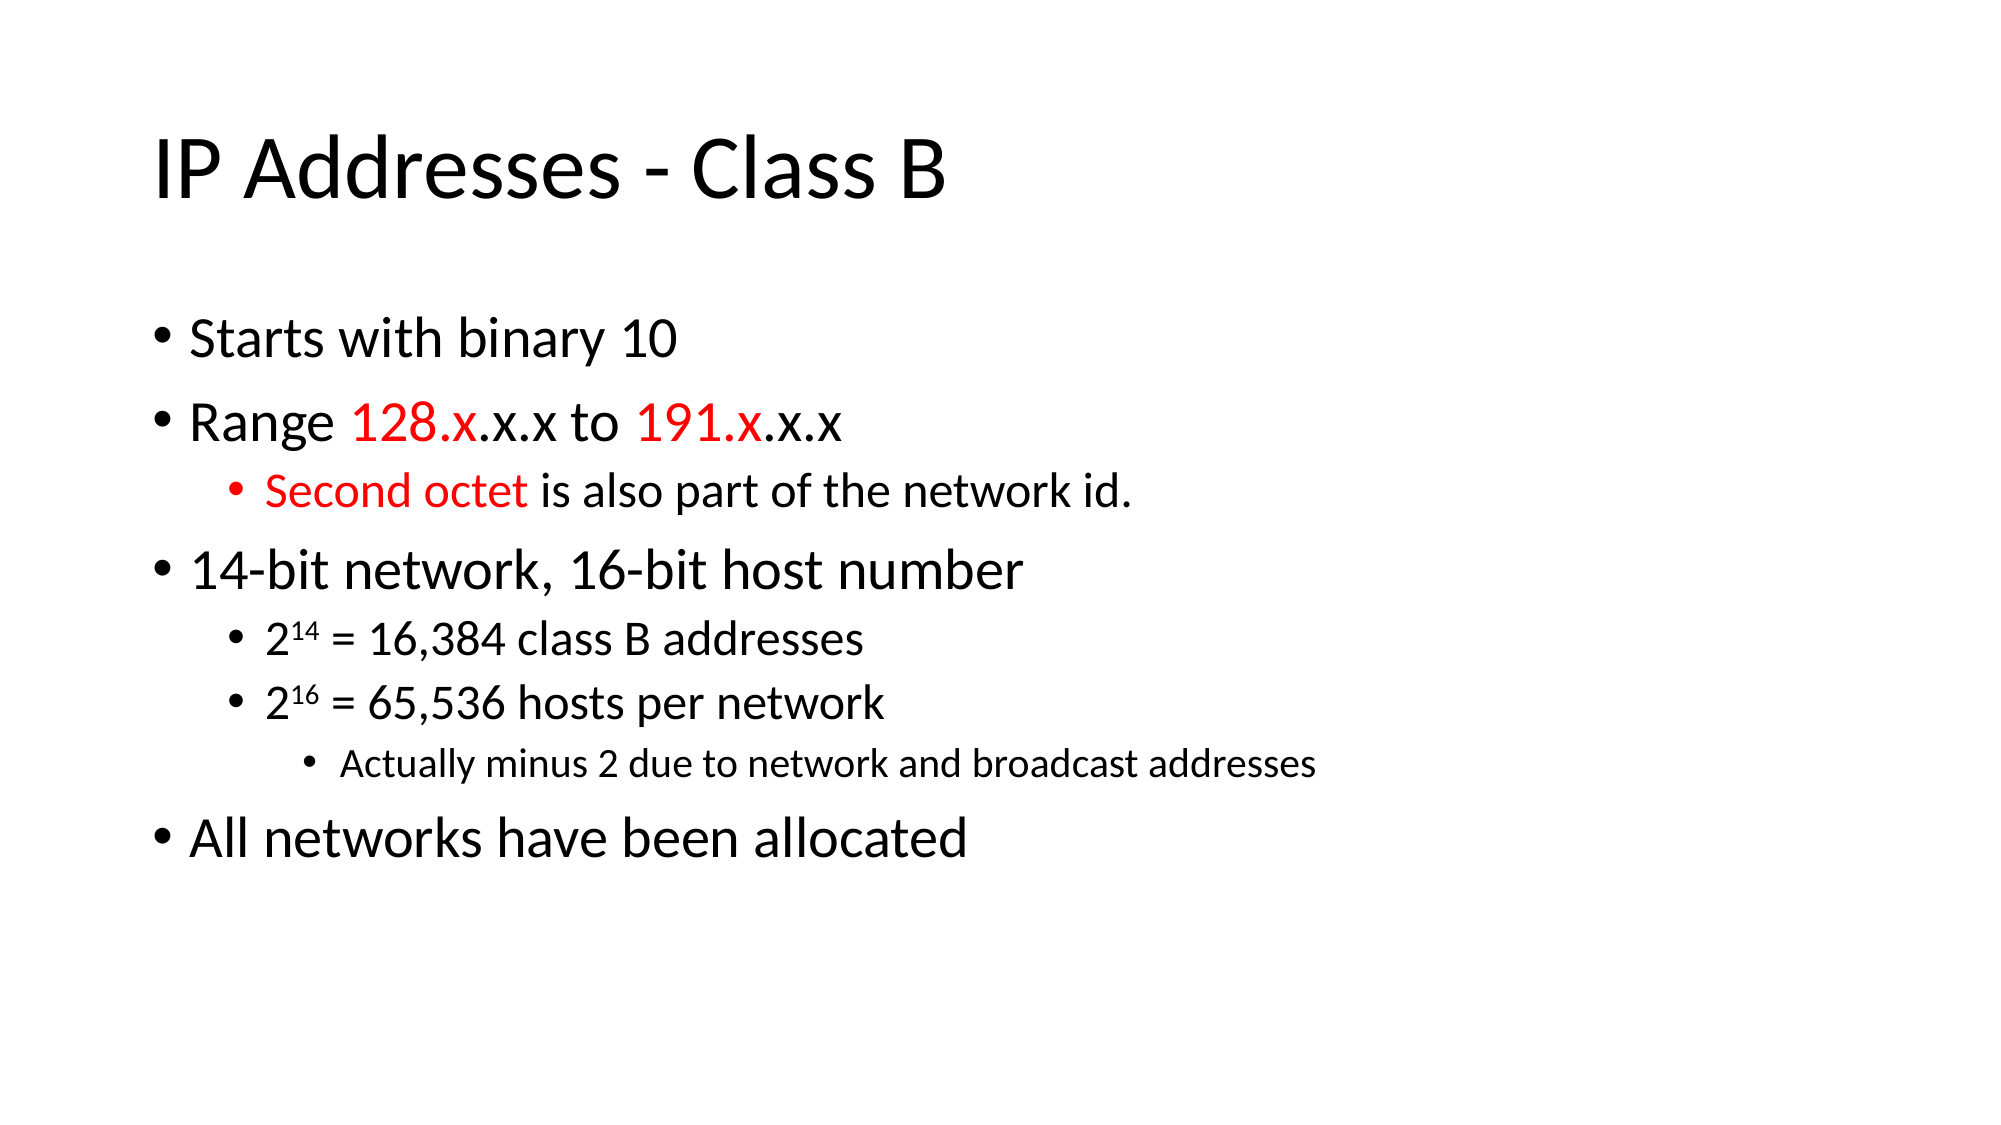

# IP Addresses - Class B
Starts with binary 10
Range 128.x.x.x to 191.x.x.x
Second octet is also part of the network id.
14-bit network, 16-bit host number
214 = 16,384 class B addresses
216 = 65,536 hosts per network
Actually minus 2 due to network and broadcast addresses
All networks have been allocated